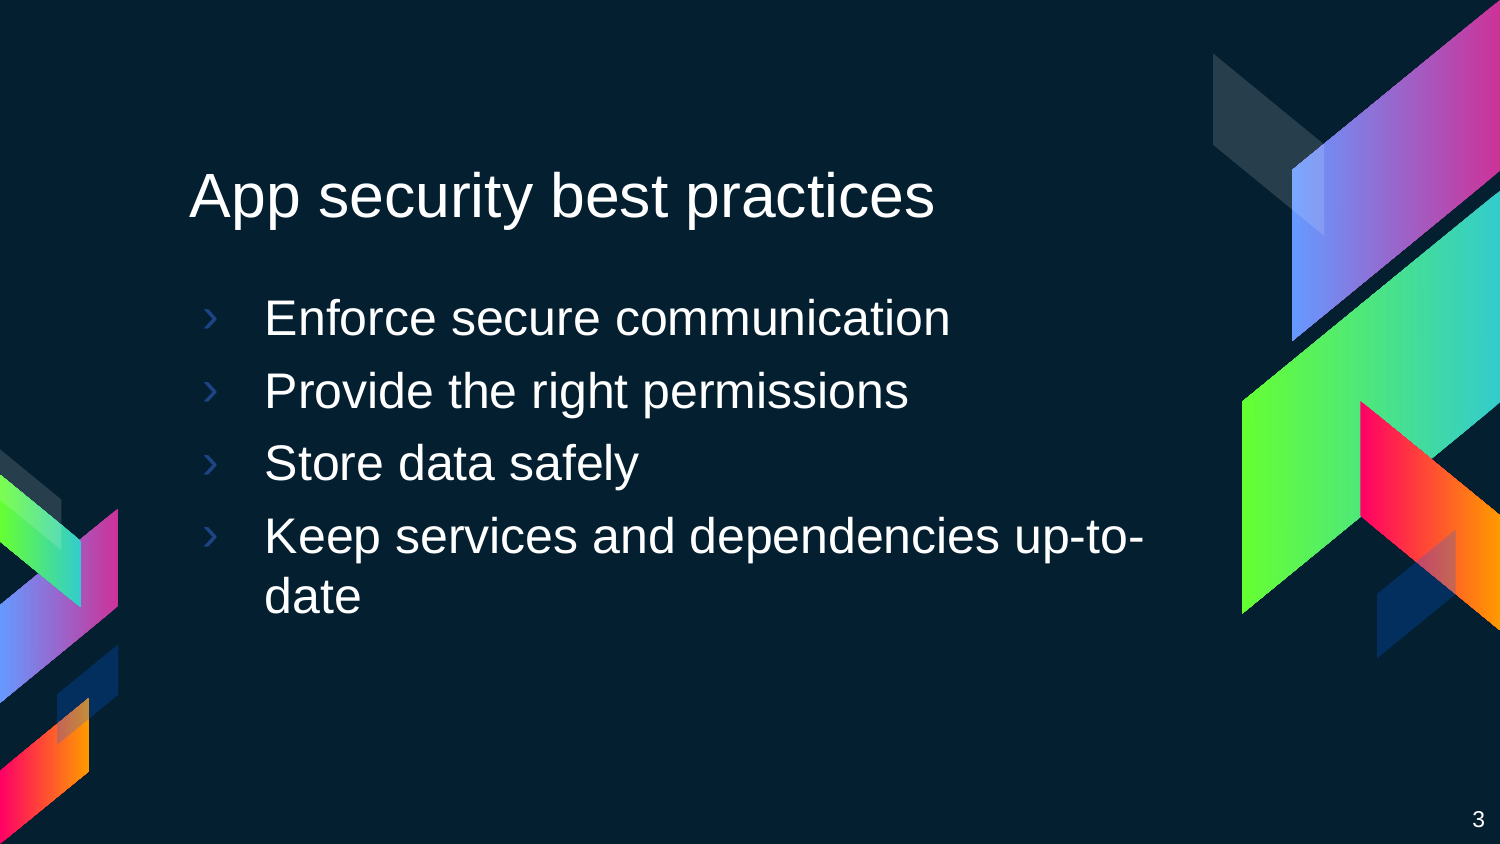

# App security best practices
Enforce secure communication
Provide the right permissions
Store data safely
Keep services and dependencies up-to-date

3